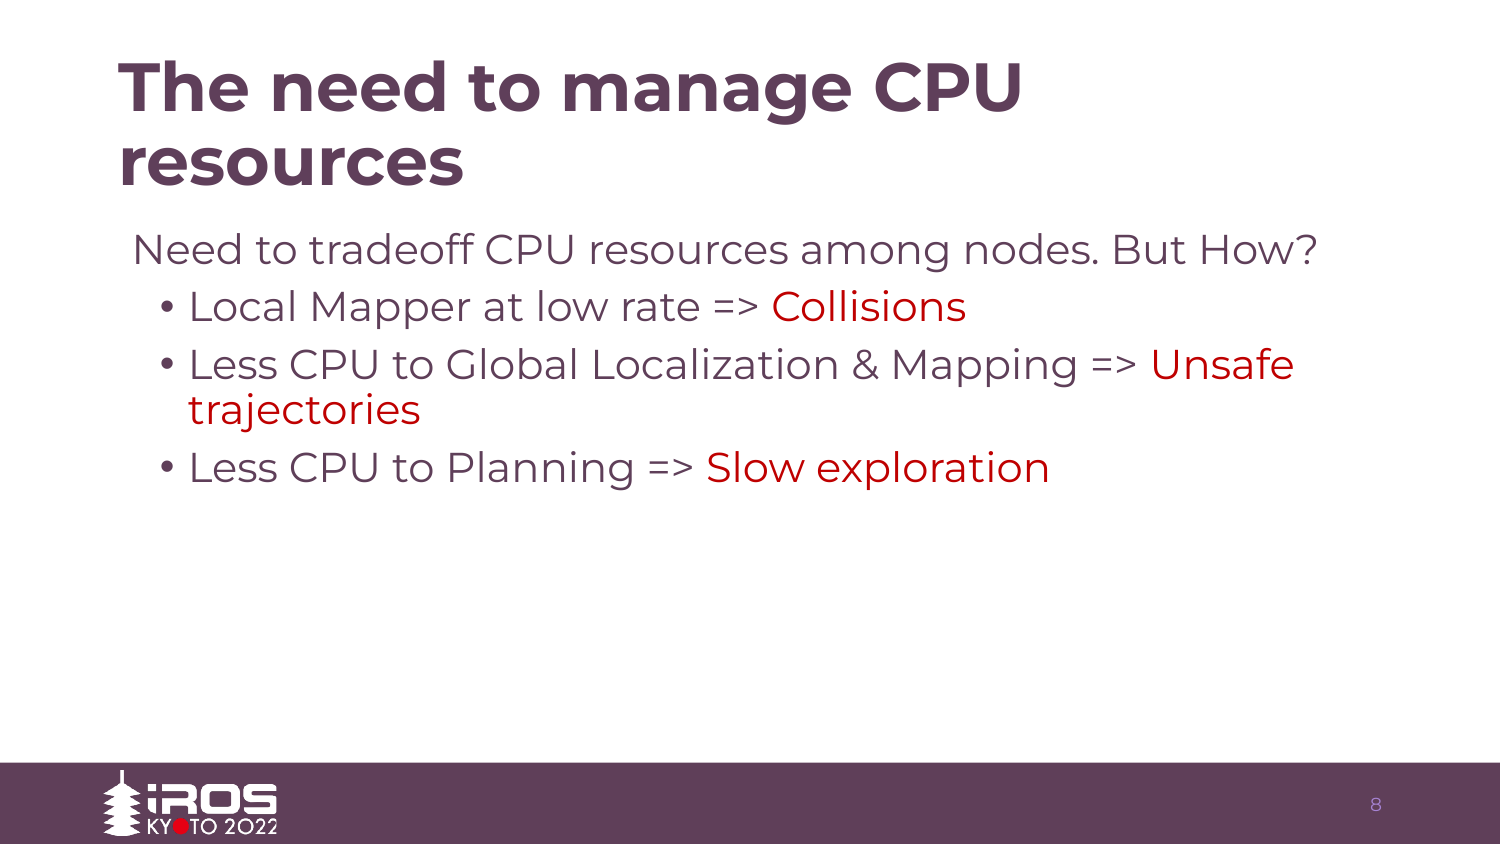

# The need to manage CPU resources
Need to tradeoff CPU resources among nodes. But How?
Local Mapper at low rate => Collisions
Less CPU to Global Localization & Mapping => Unsafe trajectories
Less CPU to Planning => Slow exploration
8